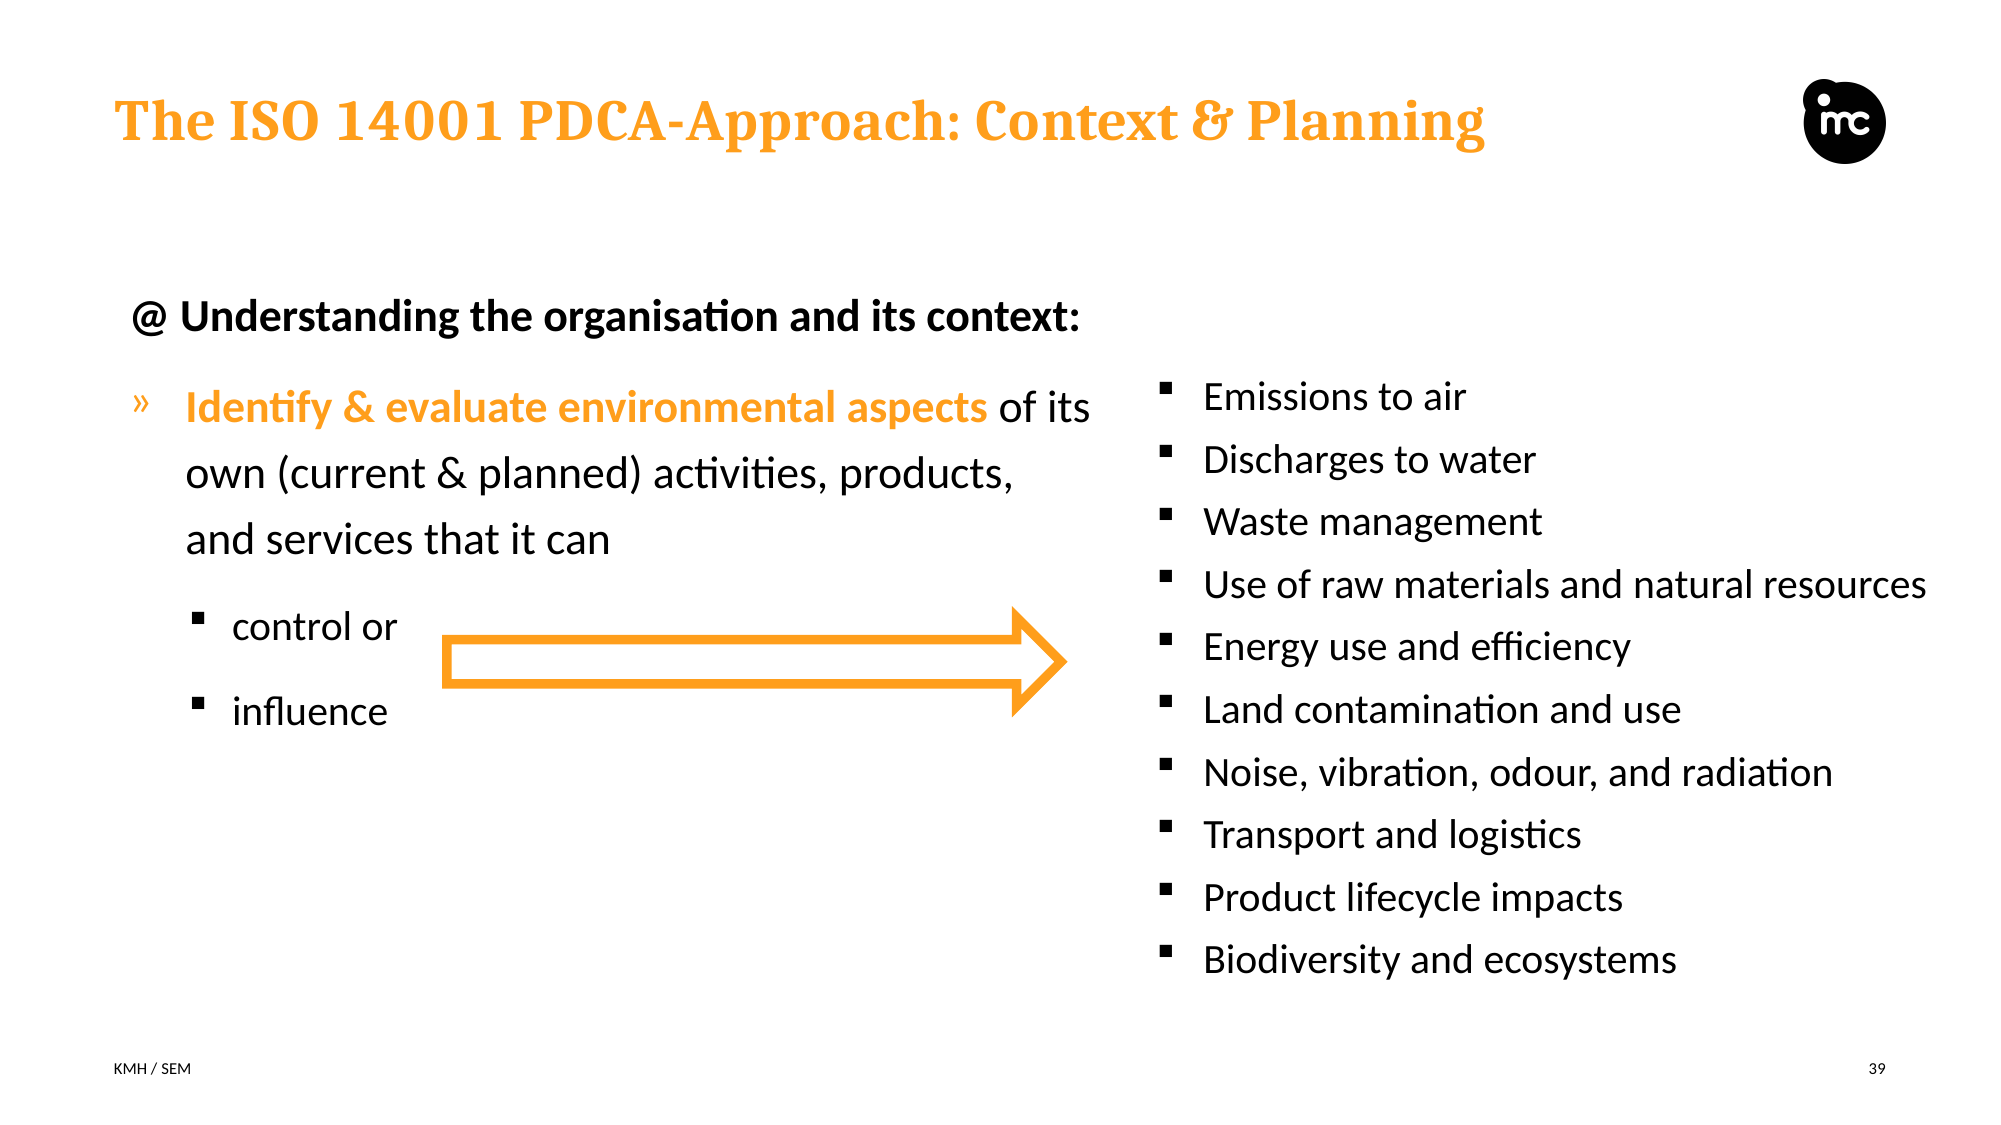

# The ISO 14001 PDCA-Approach: Context & Planning
@ Understanding the organisation and its context:
Identify & evaluate environmental aspects of its own (current & planned) activities, products, and services that it can
control or
influence
Emissions to air
Discharges to water
Waste management
Use of raw materials and natural resources
Energy use and efficiency
Land contamination and use
Noise, vibration, odour, and radiation
Transport and logistics
Product lifecycle impacts
Biodiversity and ecosystems

KMH / SEM

39